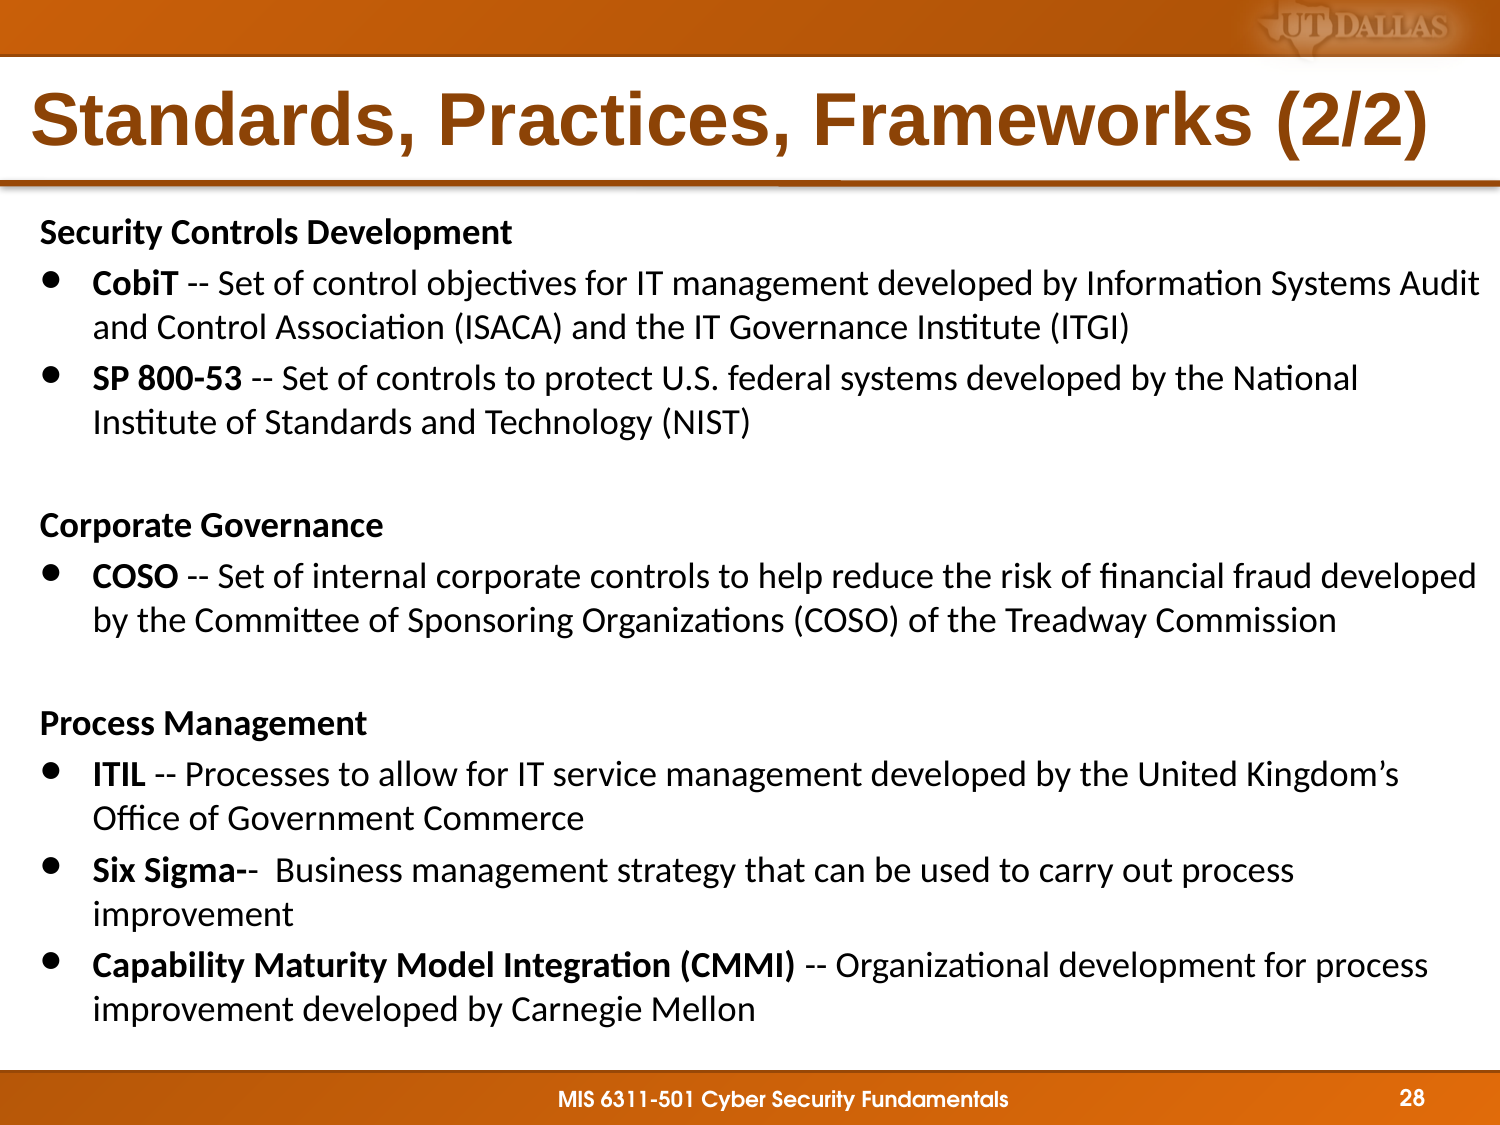

# Standards, Practices, Frameworks (2/2)
Security Controls Development
CobiT -- Set of control objectives for IT management developed by Information Systems Audit and Control Association (ISACA) and the IT Governance Institute (ITGI)
SP 800-53 -- Set of controls to protect U.S. federal systems developed by the National Institute of Standards and Technology (NIST)

Corporate Governance
COSO -- Set of internal corporate controls to help reduce the risk of financial fraud developed by the Committee of Sponsoring Organizations (COSO) of the Treadway Commission

Process Management
ITIL -- Processes to allow for IT service management developed by the United Kingdom’s Office of Government Commerce
Six Sigma--  Business management strategy that can be used to carry out process improvement
Capability Maturity Model Integration (CMMI) -- Organizational development for process improvement developed by Carnegie Mellon
28